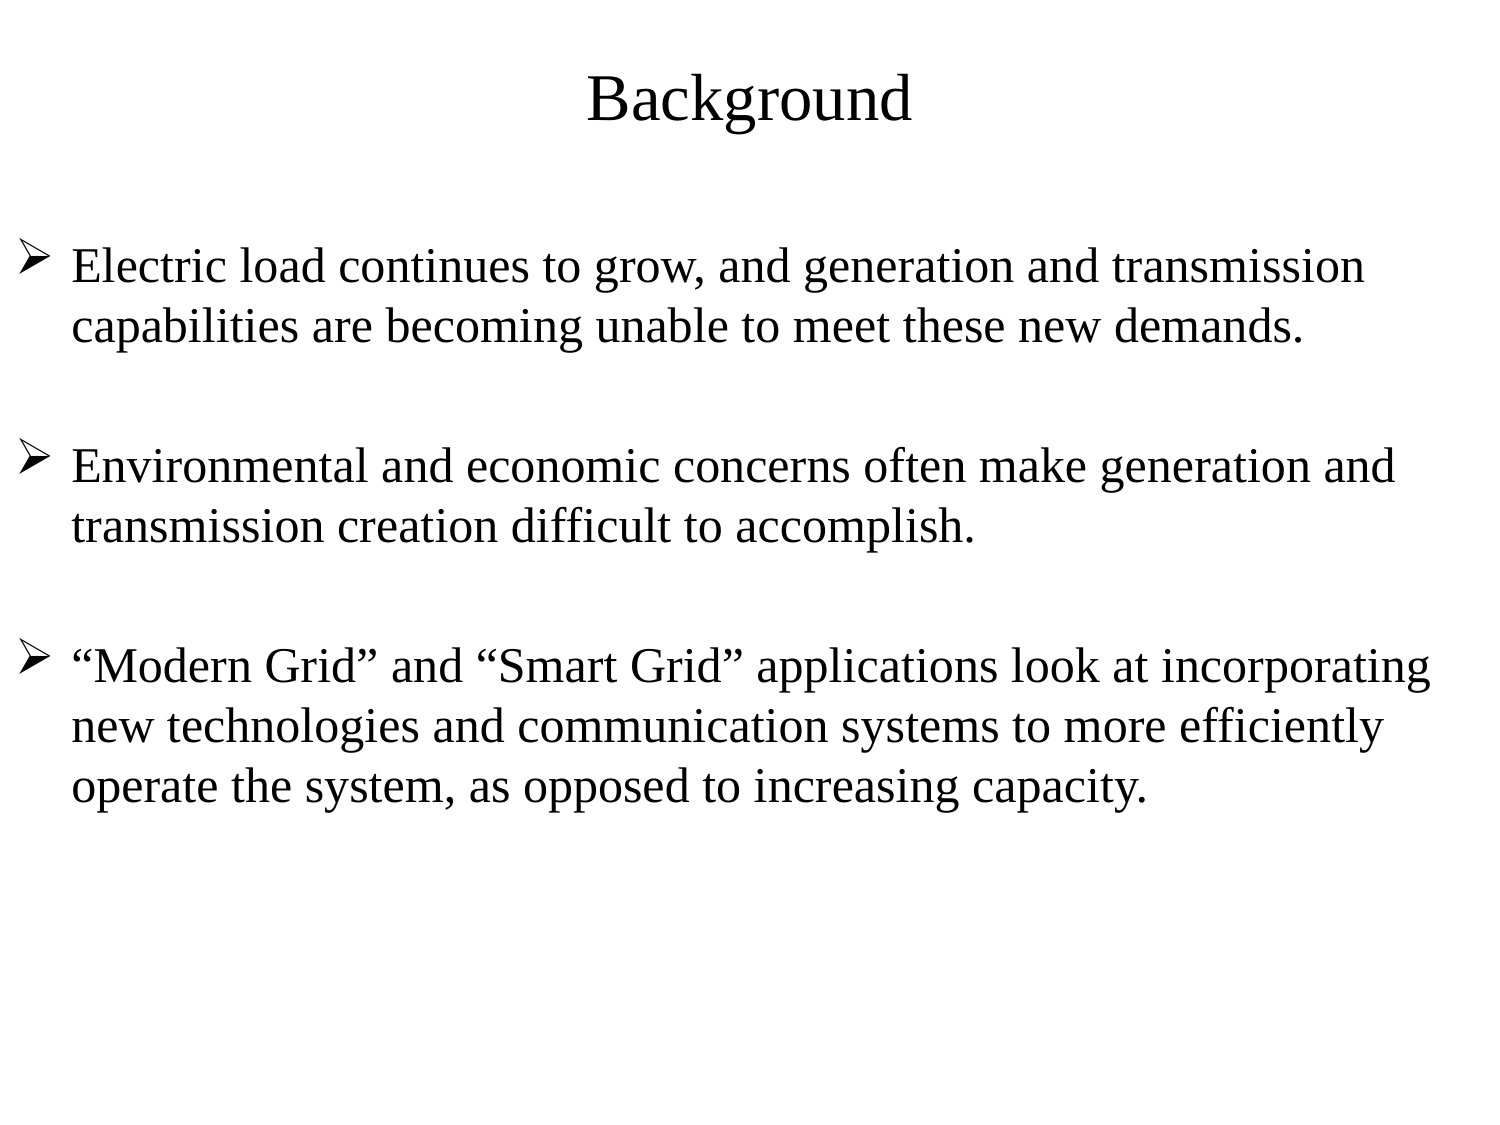

# Background
Electric load continues to grow, and generation and transmission capabilities are becoming unable to meet these new demands.

Environmental and economic concerns often make generation and transmission creation difficult to accomplish.

“Modern Grid” and “Smart Grid” applications look at incorporating new technologies and communication systems to more efficiently operate the system, as opposed to increasing capacity.